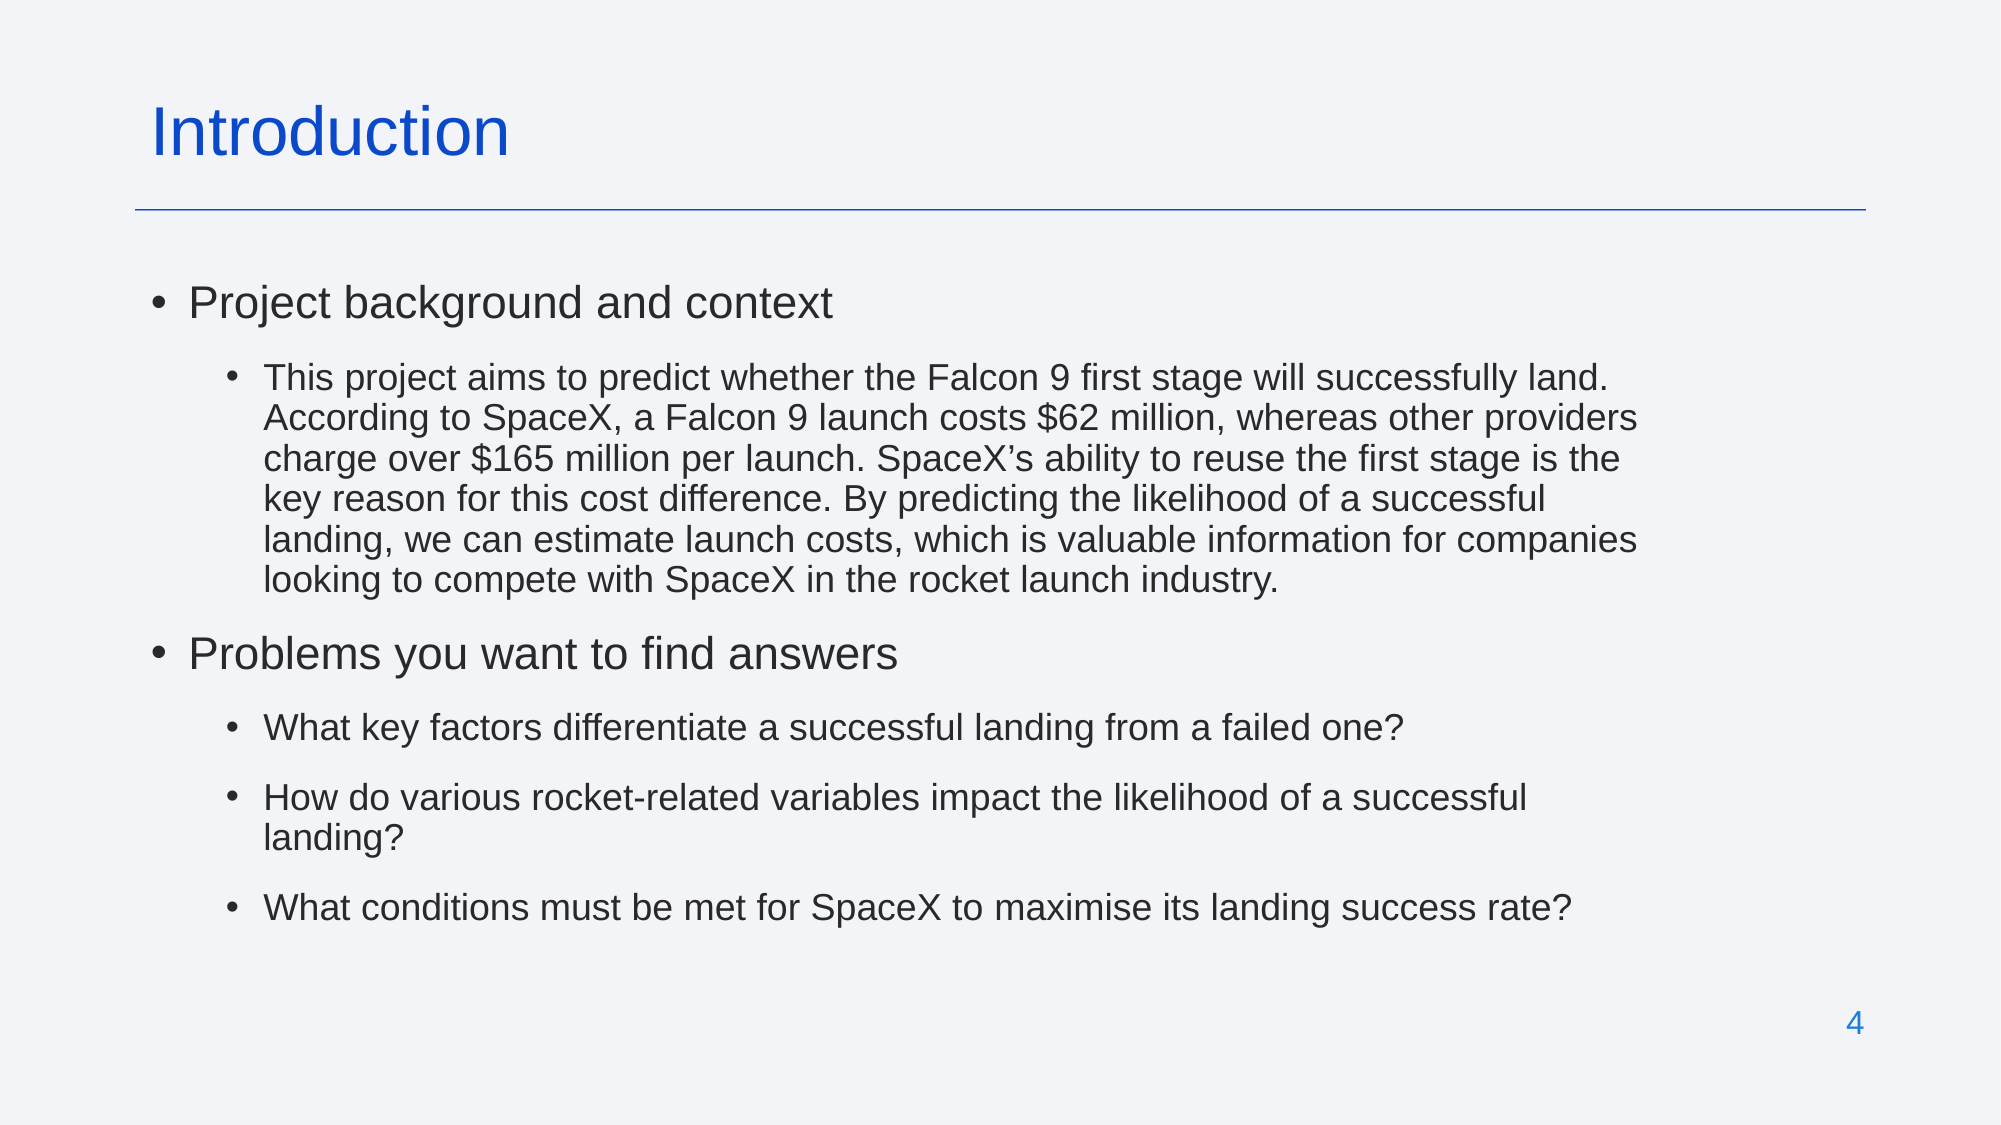

Introduction
Project background and context
This project aims to predict whether the Falcon 9 first stage will successfully land. According to SpaceX, a Falcon 9 launch costs $62 million, whereas other providers charge over $165 million per launch. SpaceX’s ability to reuse the first stage is the key reason for this cost difference. By predicting the likelihood of a successful landing, we can estimate launch costs, which is valuable information for companies looking to compete with SpaceX in the rocket launch industry.
Problems you want to find answers
What key factors differentiate a successful landing from a failed one?
How do various rocket-related variables impact the likelihood of a successful landing?
What conditions must be met for SpaceX to maximise its landing success rate?
4